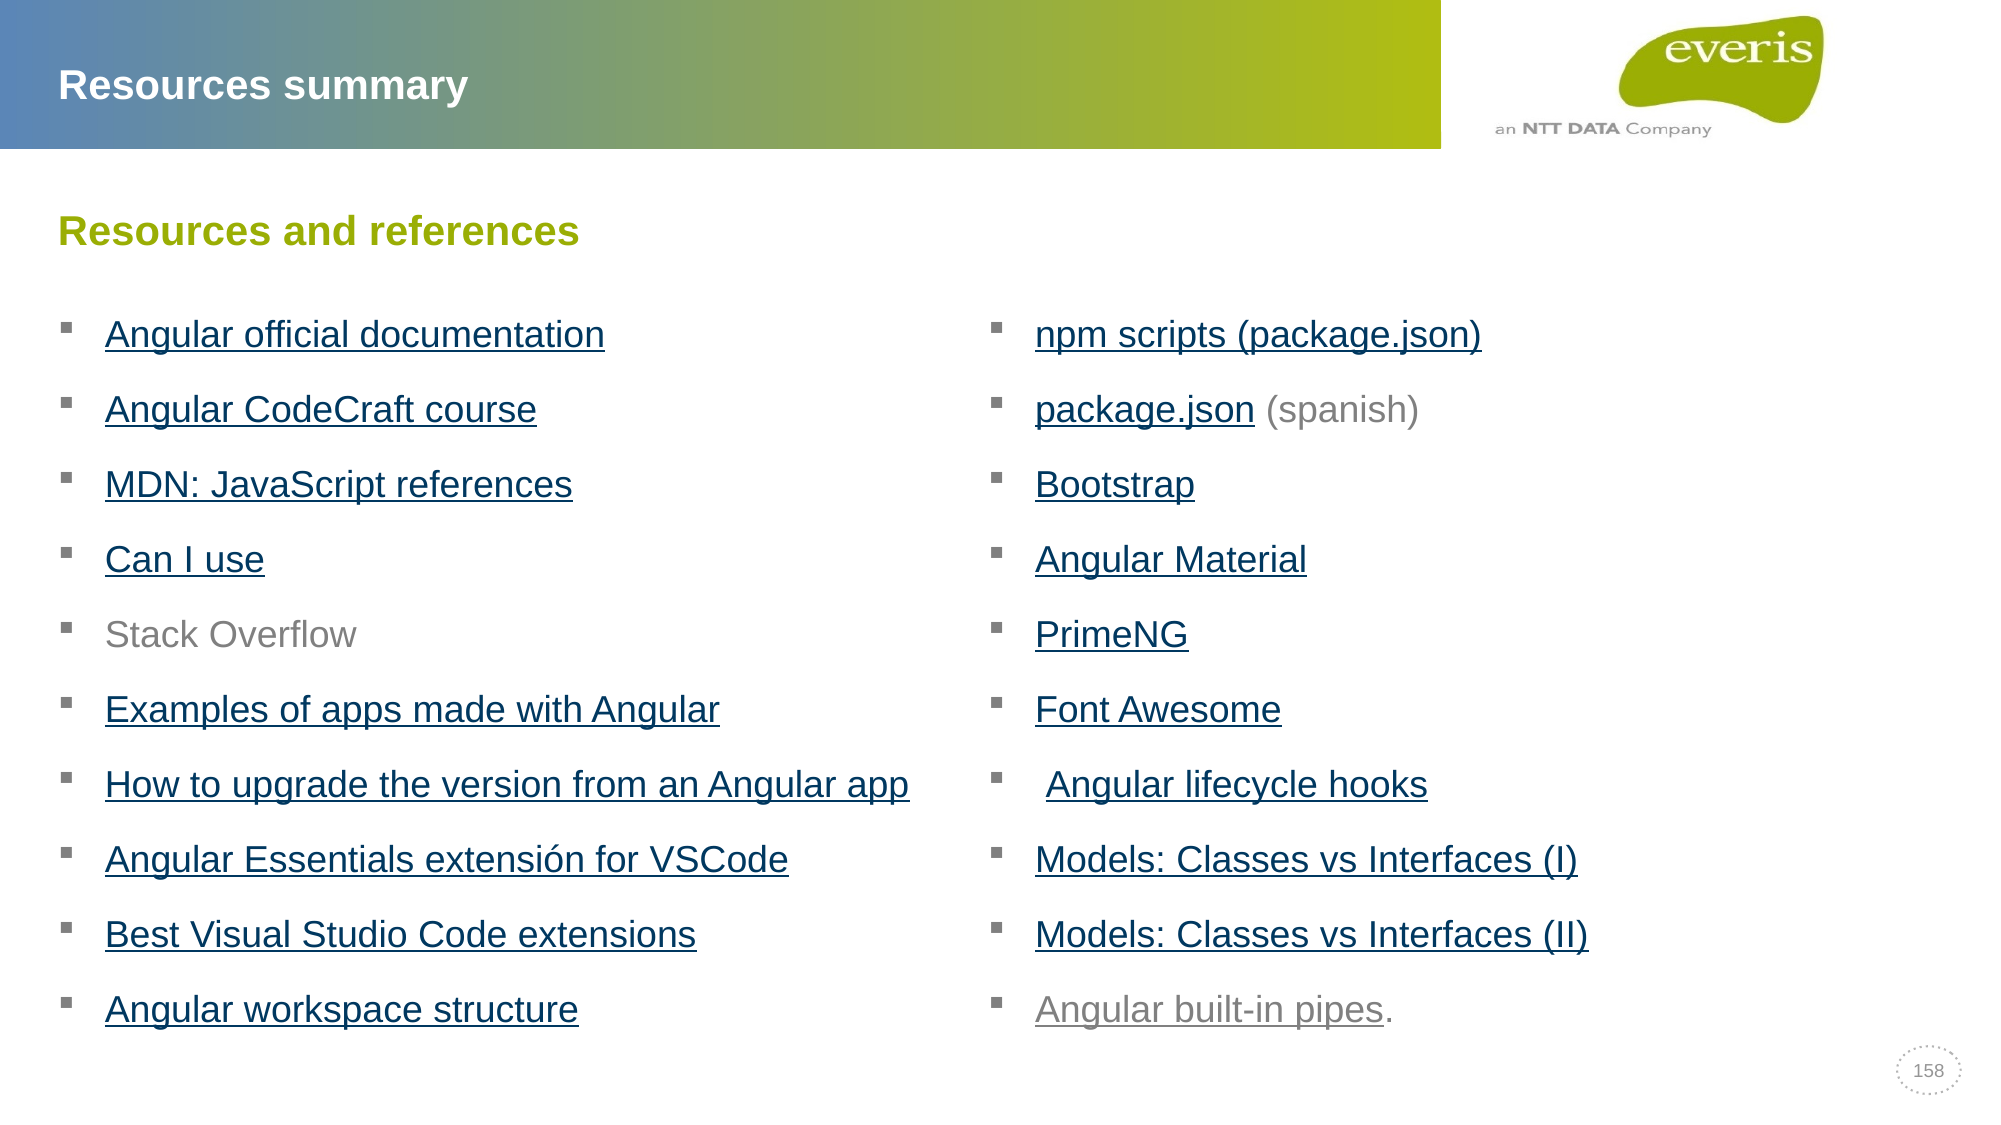

# Resources summary
Resources and references
Angular official documentation
Angular CodeCraft course
MDN: JavaScript references
Can I use
Stack Overflow
Examples of apps made with Angular
How to upgrade the version from an Angular app
Angular Essentials extensión for VSCode
Best Visual Studio Code extensions
Angular workspace structure
npm scripts (package.json)
package.json (spanish)
Bootstrap
Angular Material
PrimeNG
Font Awesome
 Angular lifecycle hooks
Models: Classes vs Interfaces (I)
Models: Classes vs Interfaces (II)
Angular built-in pipes.